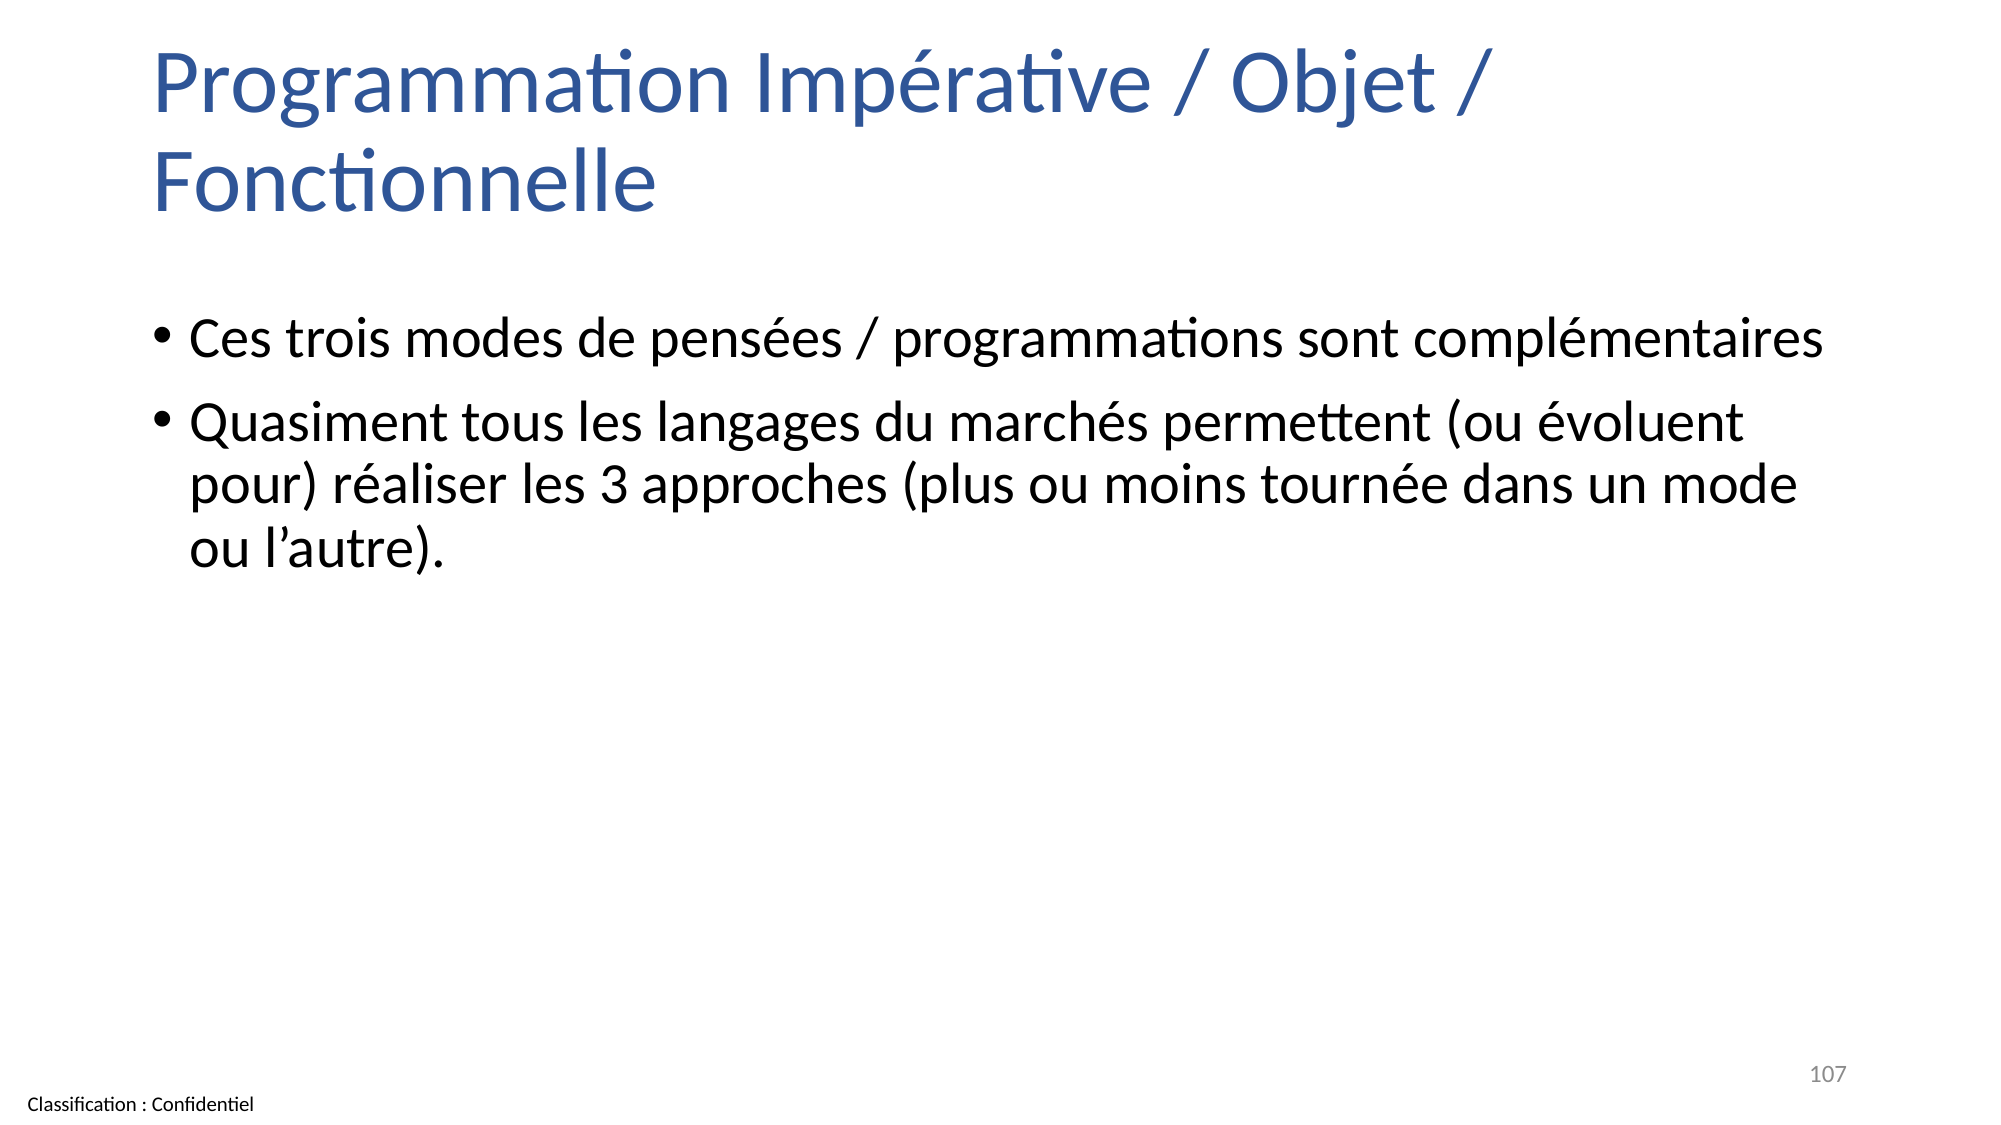

# Programmation Impérative / Objet / Fonctionnelle
Ces trois modes de pensées / programmations sont complémentaires
Quasiment tous les langages du marchés permettent (ou évoluent pour) réaliser les 3 approches (plus ou moins tournée dans un mode ou l’autre).

107